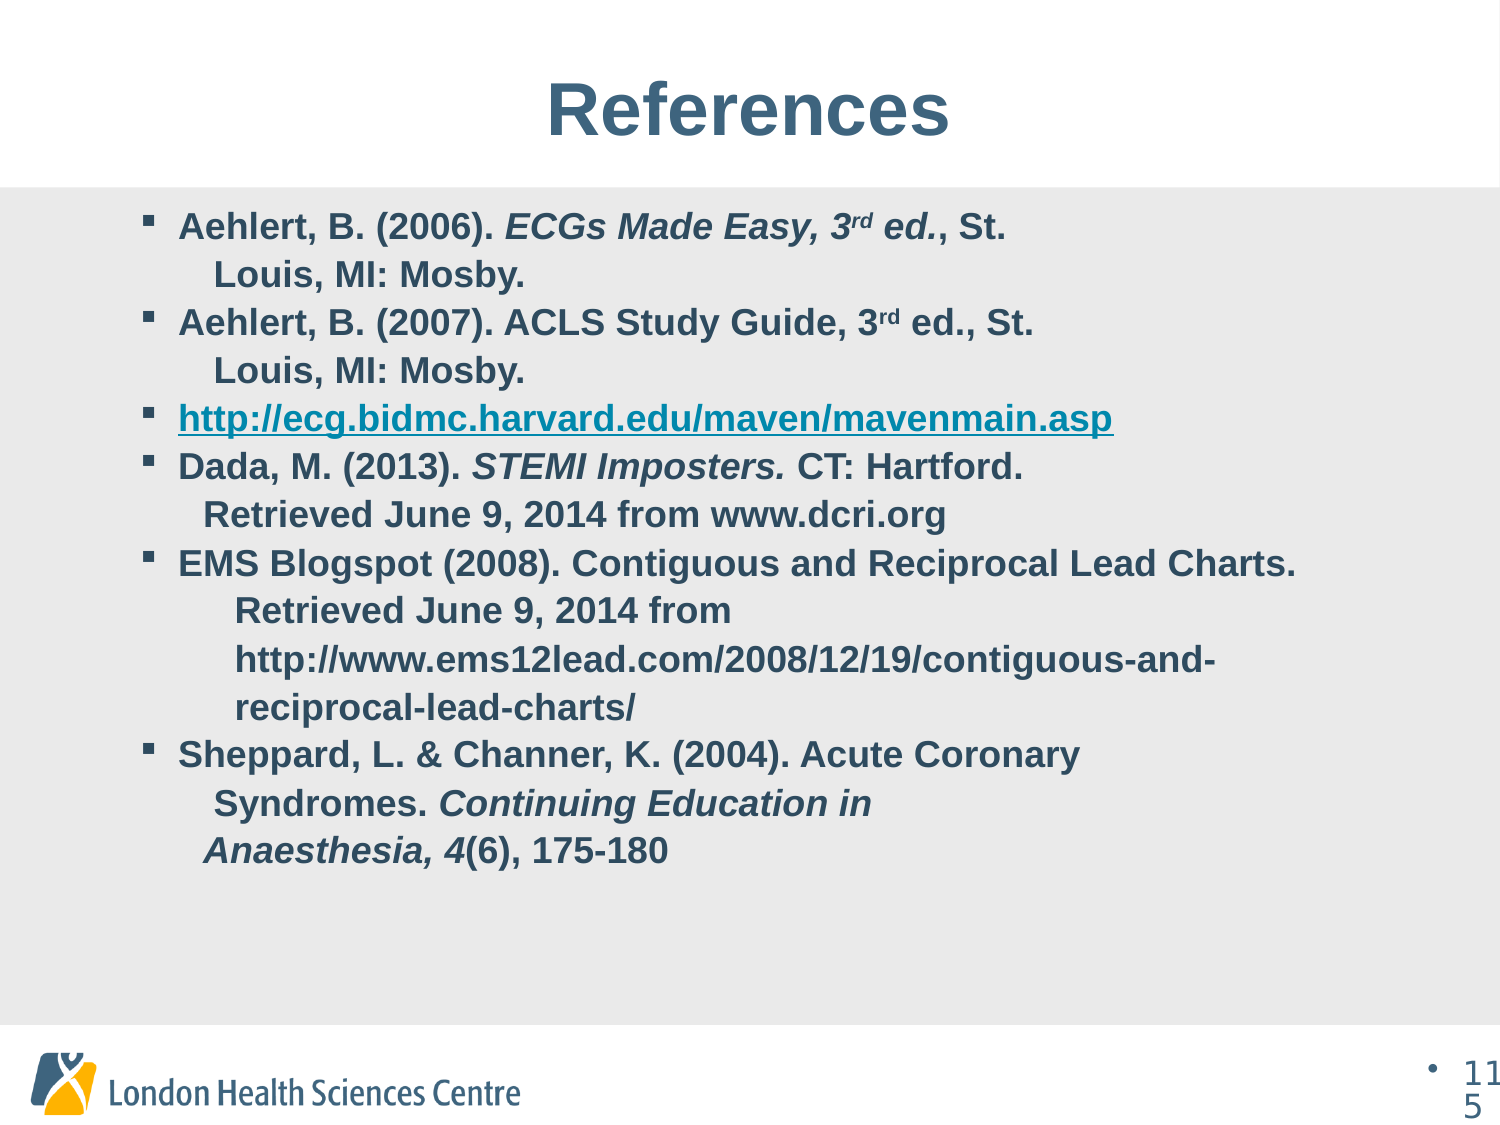

# References
Aehlert, B. (2006). ECGs Made Easy, 3rd ed., St.
       Louis, MI: Mosby.
Aehlert, B. (2007). ACLS Study Guide, 3rd ed., St.
       Louis, MI: Mosby.
http://ecg.bidmc.harvard.edu/maven/mavenmain.asp
Dada, M. (2013). STEMI Imposters. CT: Hartford.
      Retrieved June 9, 2014 from www.dcri.org
EMS Blogspot (2008). Contiguous and Reciprocal Lead Charts.
         Retrieved June 9, 2014 from
         http://www.ems12lead.com/2008/12/19/contiguous-and-
         reciprocal-lead-charts/
Sheppard, L. & Channer, K. (2004). Acute Coronary
       Syndromes. Continuing Education in
      Anaesthesia, 4(6), 175-180